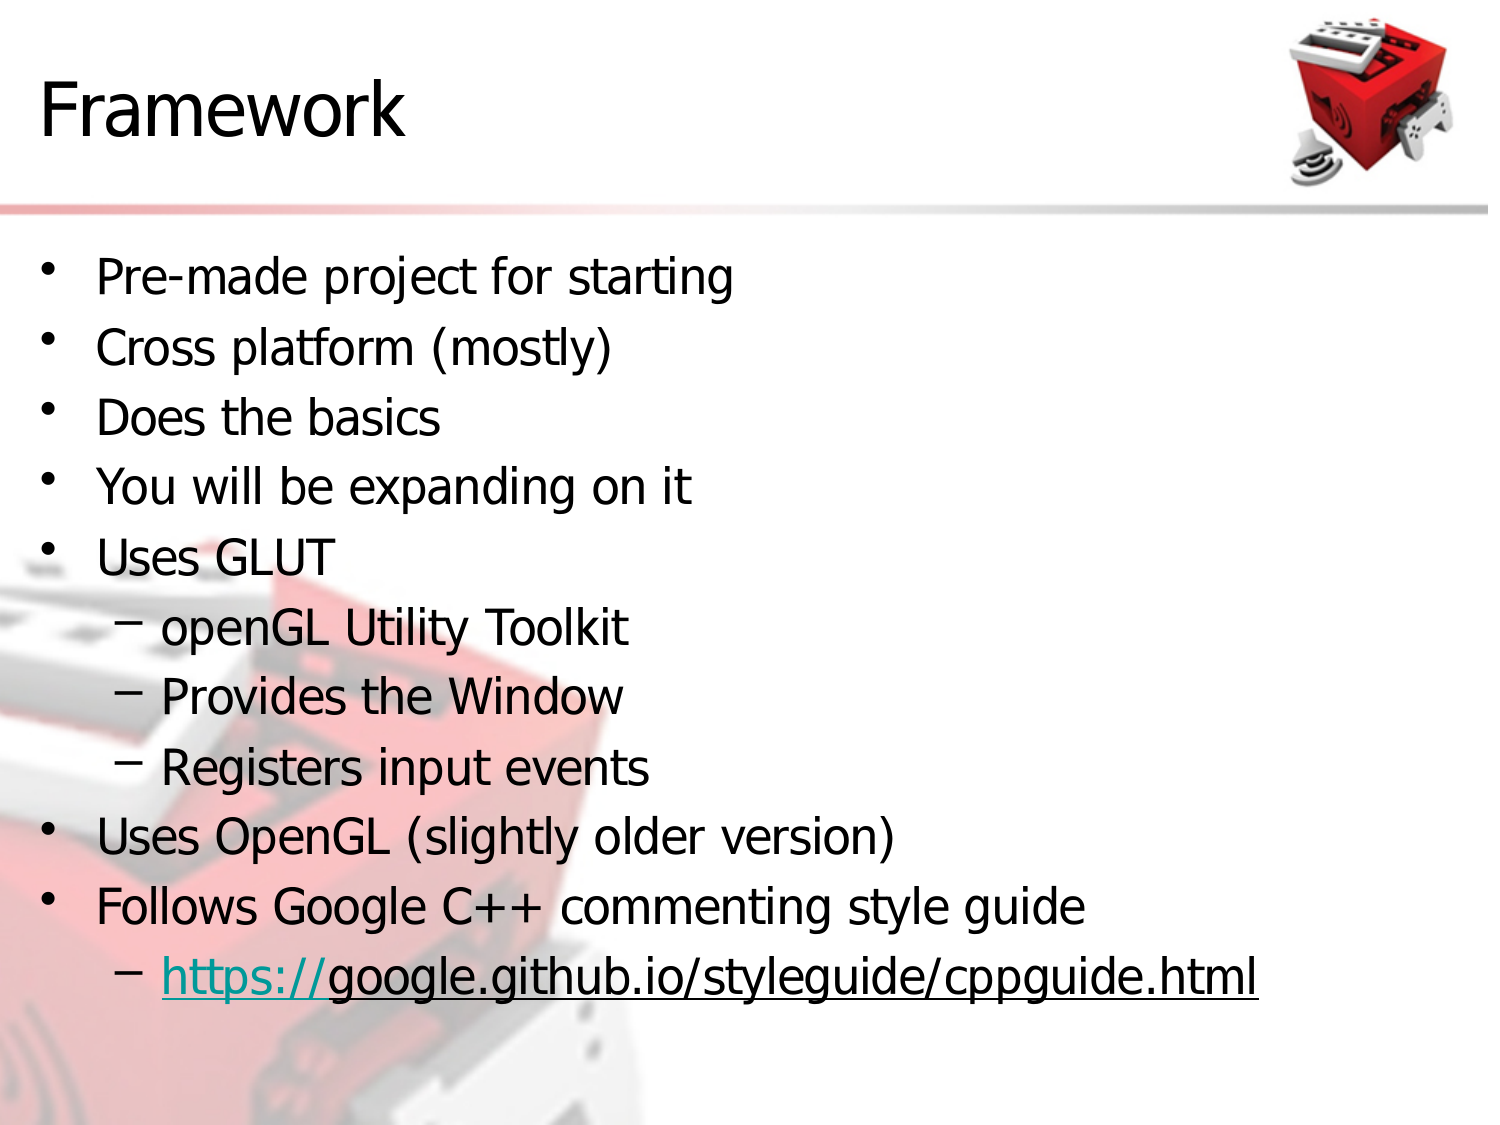

# Framework
Pre-made project for starting
Cross platform (mostly)
Does the basics
You will be expanding on it
Uses GLUT
openGL Utility Toolkit
Provides the Window
Registers input events
Uses OpenGL (slightly older version)
Follows Google C++ commenting style guide
https://google.github.io/styleguide/cppguide.html